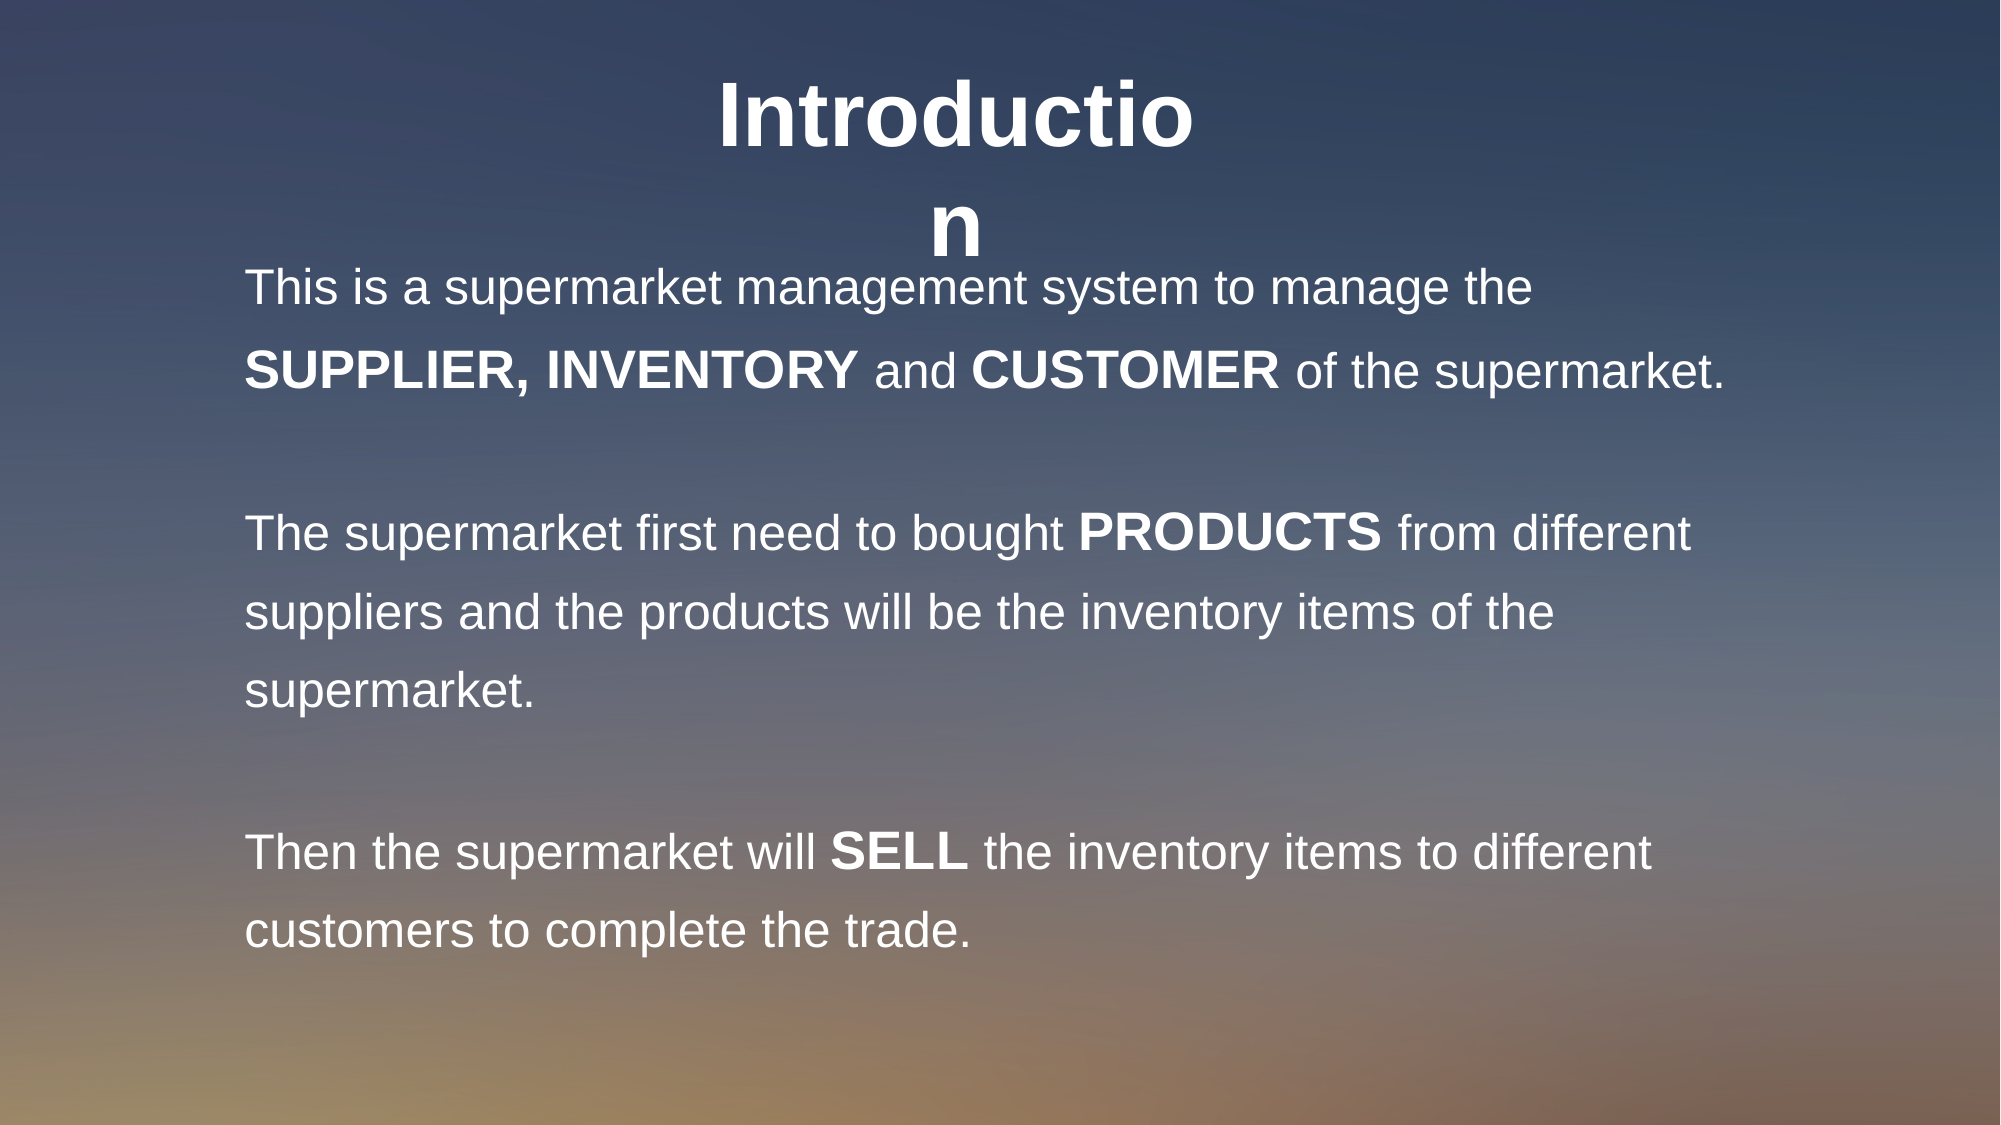

Introduction
This is a supermarket management system to manage the SUPPLIER, INVENTORY and CUSTOMER of the supermarket.

The supermarket first need to bought PRODUCTS from different suppliers and the products will be the inventory items of the supermarket.

Then the supermarket will SELL the inventory items to different customers to complete the trade.